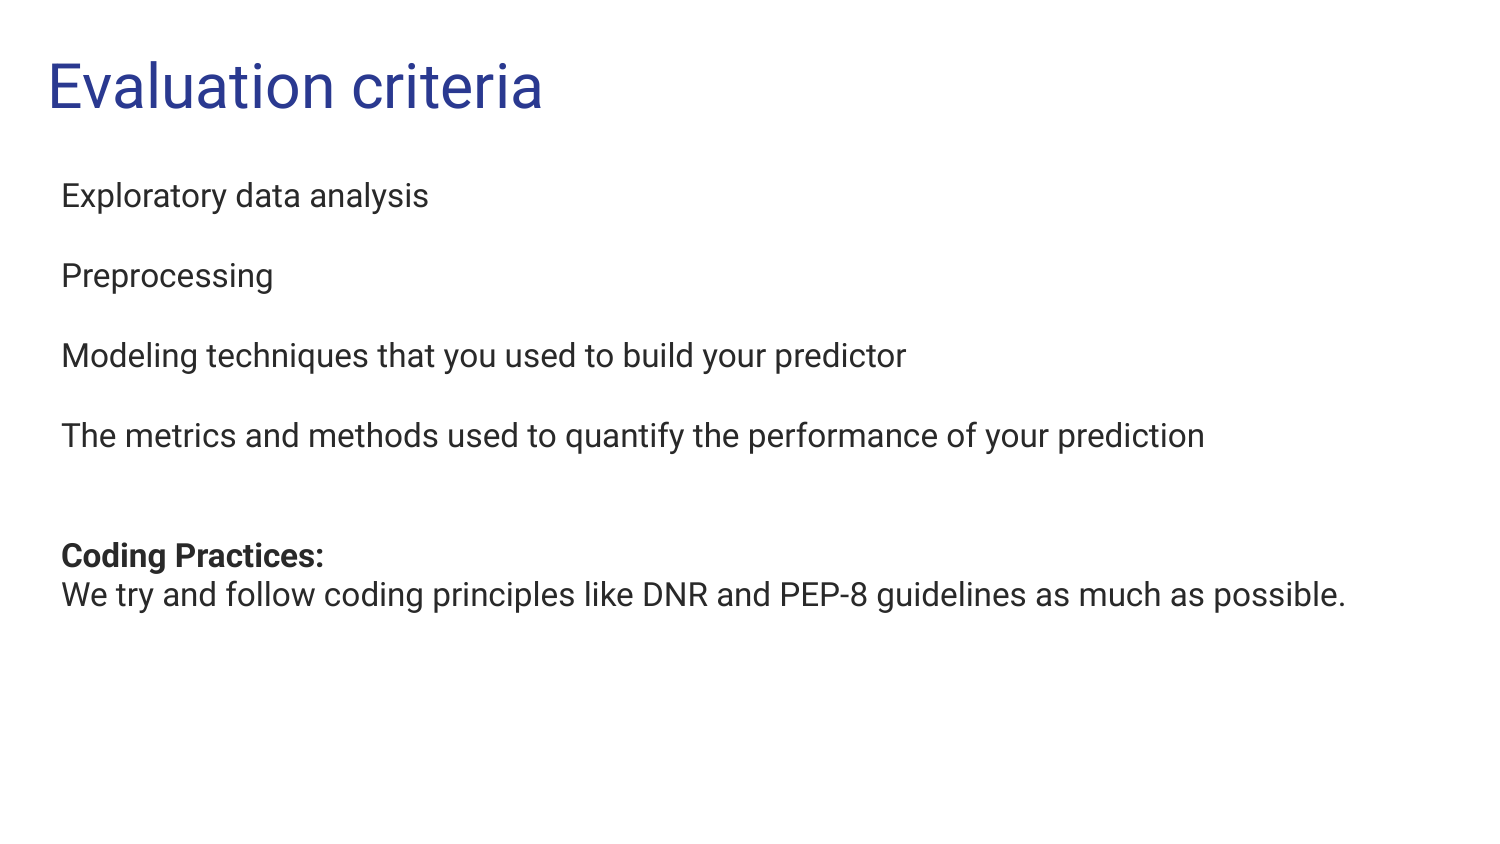

# Evaluation criteria
Exploratory data analysis

Preprocessing

Modeling techniques that you used to build your predictor

The metrics and methods used to quantify the performance of your prediction

Coding Practices:
We try and follow coding principles like DNR and PEP-8 guidelines as much as possible.